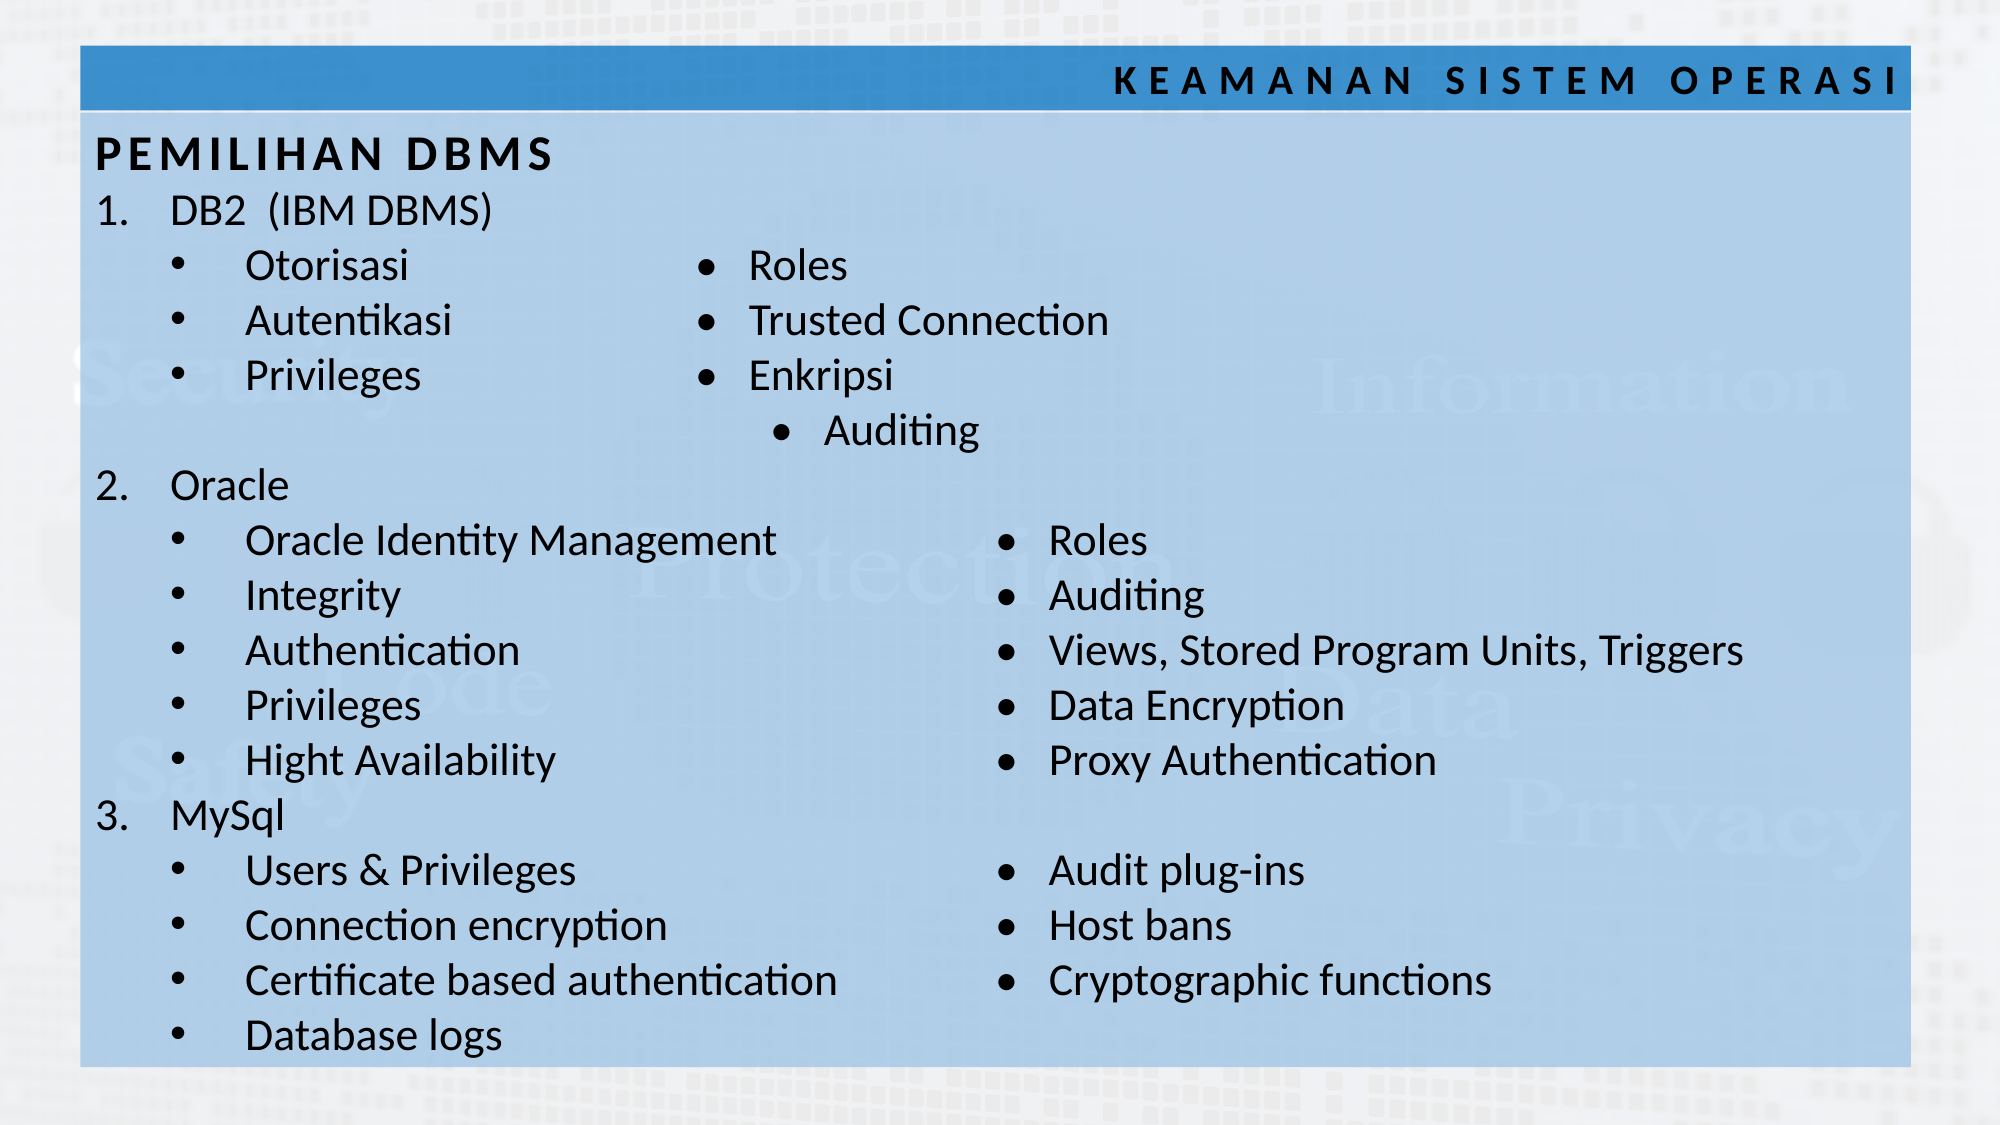

KEAMANAN SISTEM OPERASI
PEMILIHAN DBMS
DB2  (IBM DBMS)
Otorisasi 		•   Roles
Autentikasi 		•   Trusted Connection
Privileges		•   Enkripsi
				•   Auditing
Oracle
Oracle Identity Management		•   Roles
Integrity				•   Auditing
Authentication				•   Views, Stored Program Units, Triggers
Privileges				•   Data Encryption
Hight Availability			•   Proxy Authentication
MySql
Users & Privileges			•   Audit plug-ins
Connection encryption			•   Host bans
Certificate based authentication		•   Cryptographic functions
Database logs